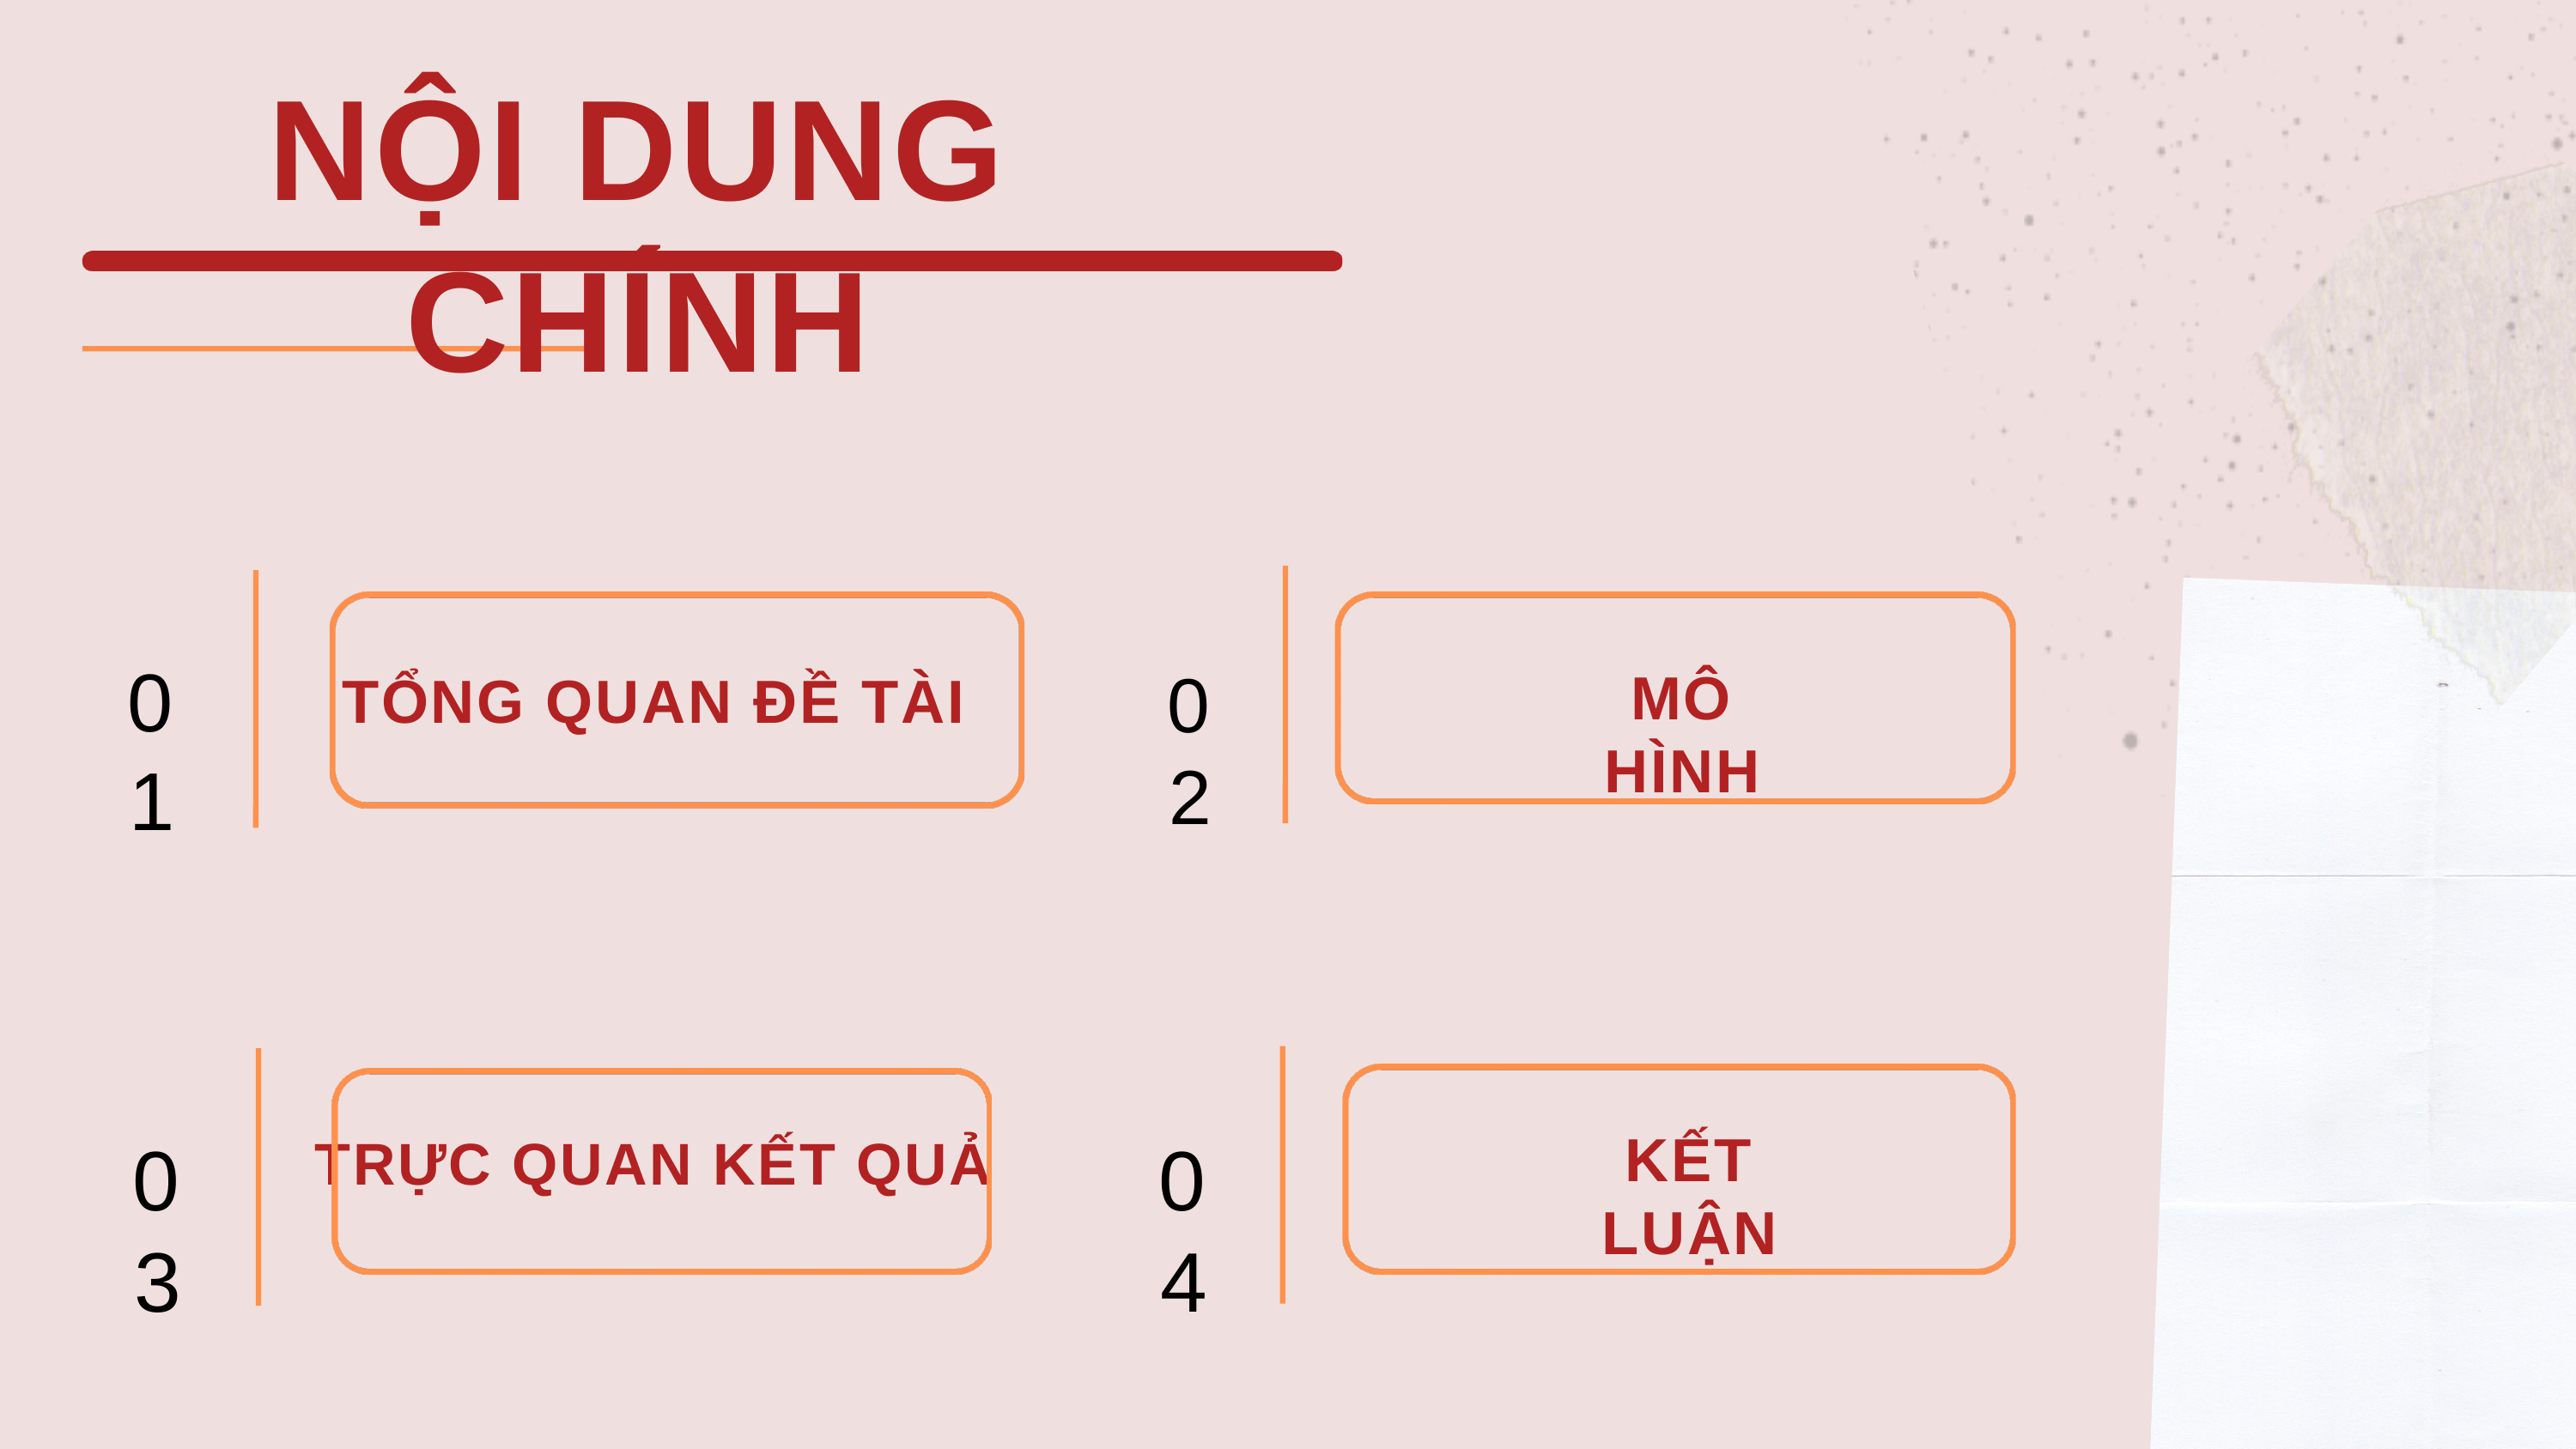

NỘI DUNG CHÍNH

01
02
MÔ HÌNH
TỔNG QUAN ĐỀ TÀI

KẾT LUẬN
03
TRỰC QUAN KẾT QUẢ
04